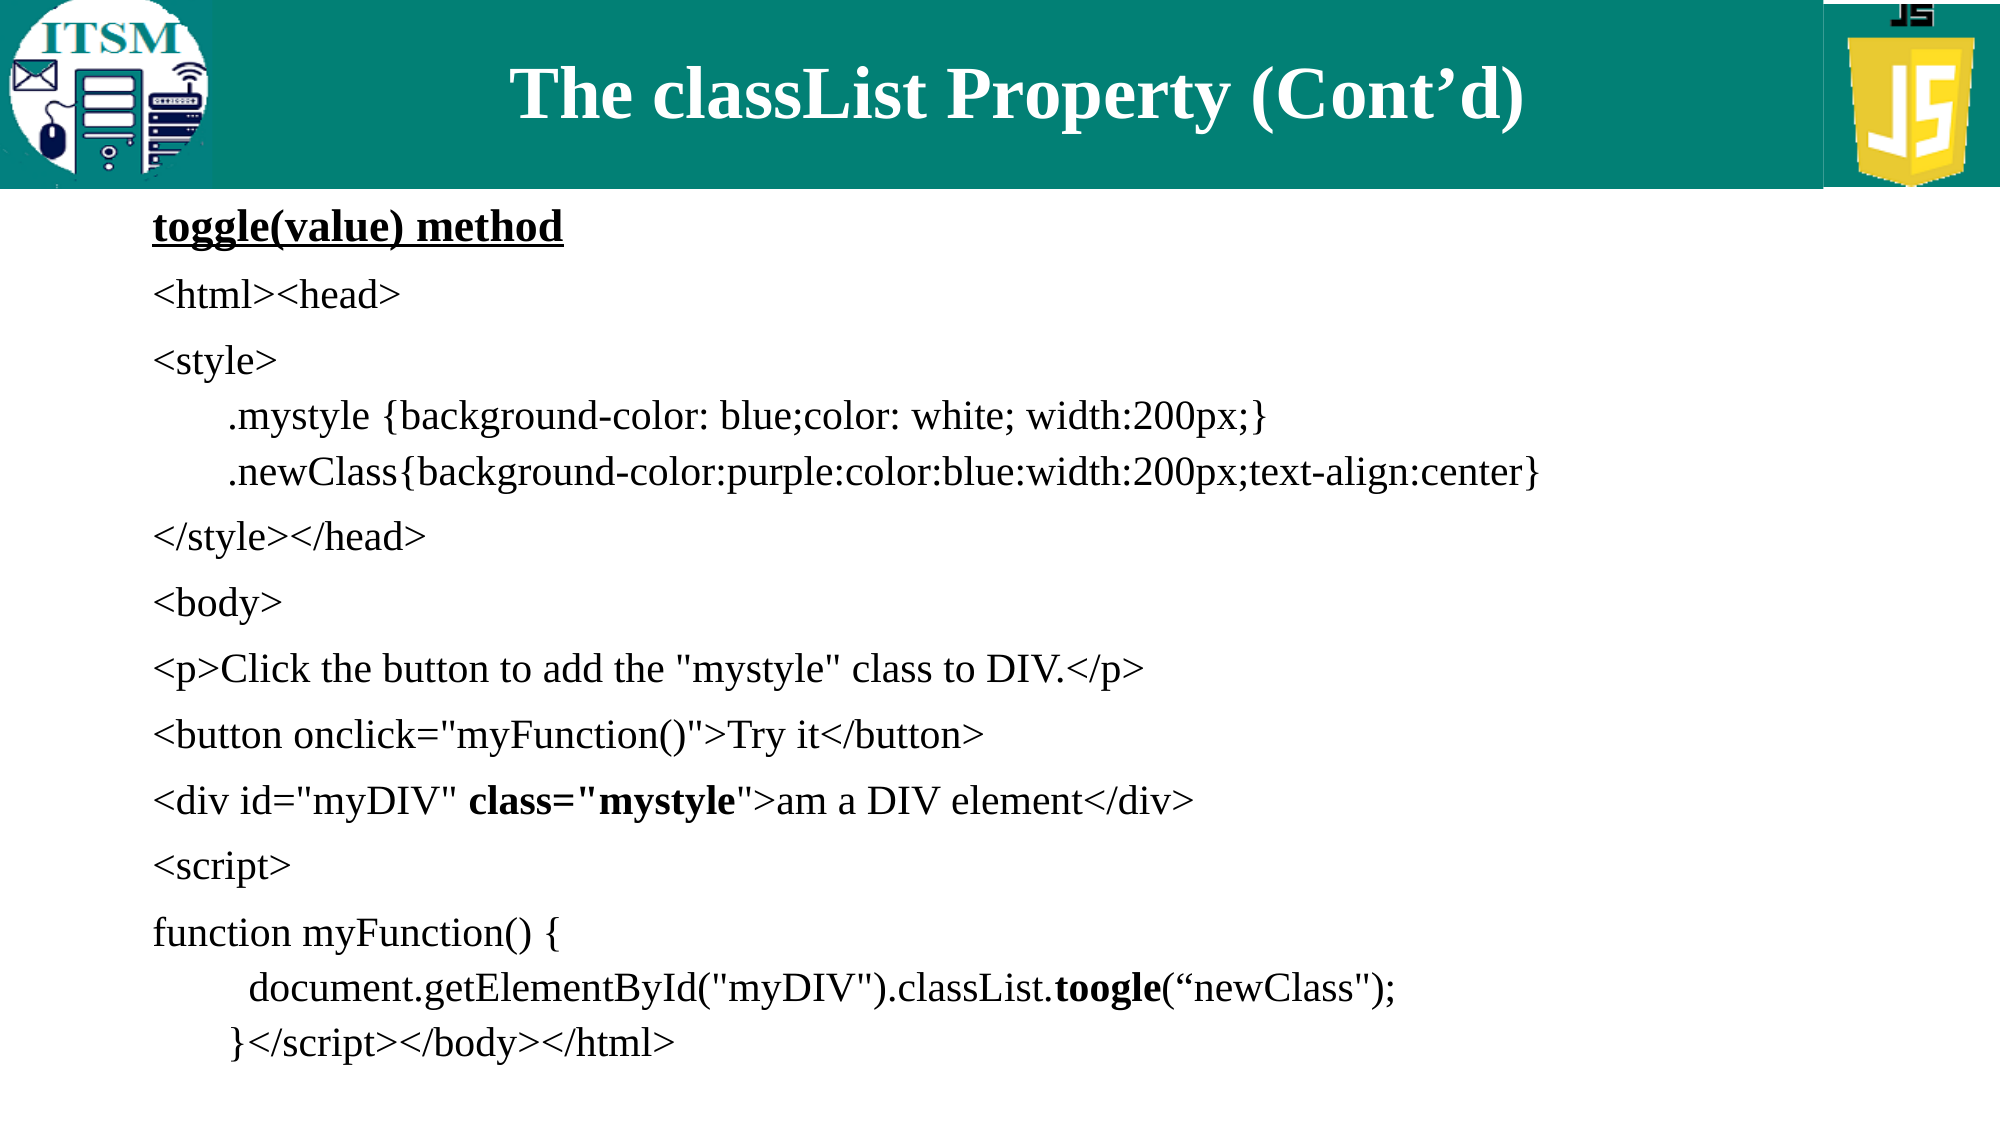

# The classList Property (Cont’d)
toggle(value) method
<html><head>
<style>
.mystyle {background-color: blue;color: white; width:200px;}
.newClass{background-color:purple:color:blue:width:200px;text-align:center}
</style></head>
<body>
<p>Click the button to add the "mystyle" class to DIV.</p>
<button onclick="myFunction()">Try it</button>
<div id="myDIV" class="mystyle">am a DIV element</div>
<script>
function myFunction() {
  document.getElementById("myDIV").classList.toogle(“newClass");
}</script></body></html>